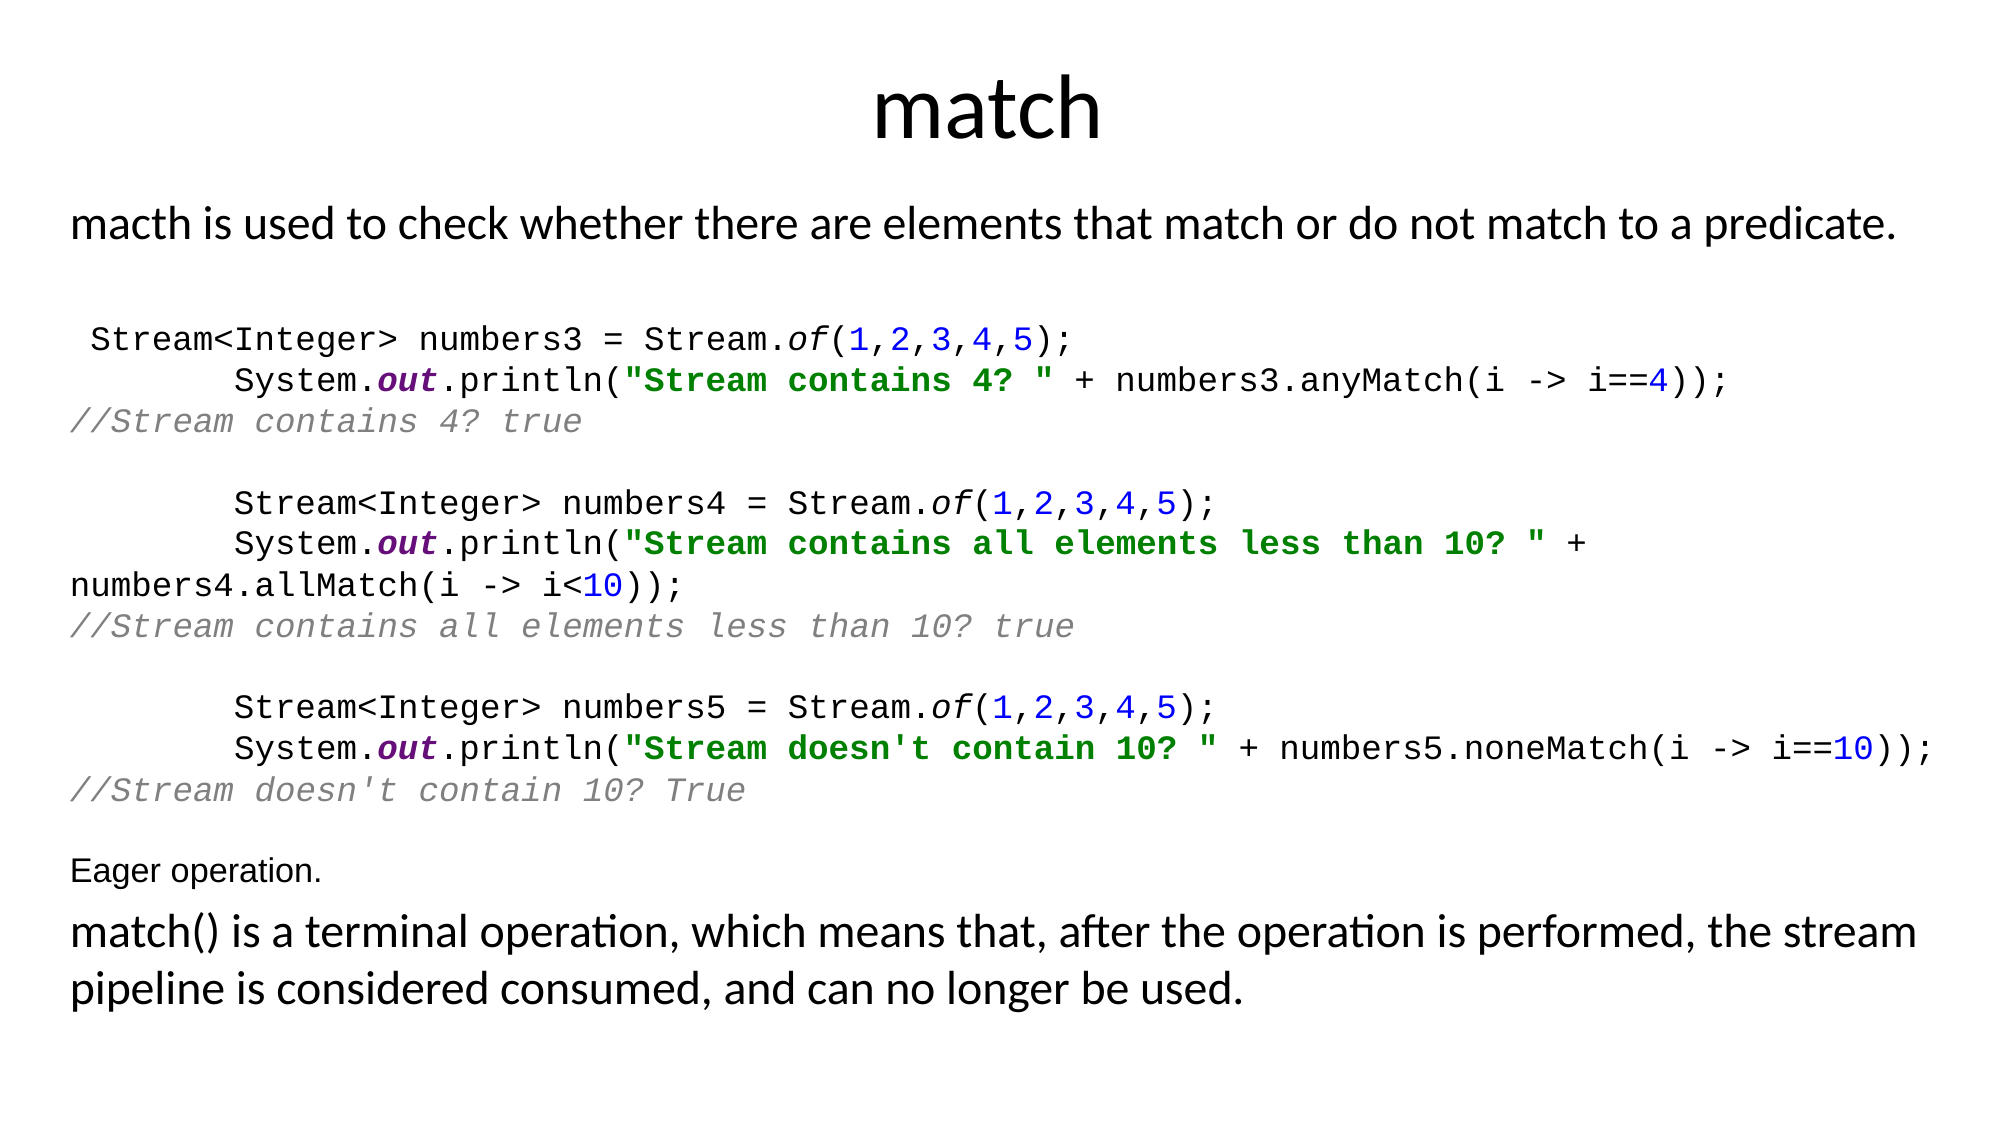

# match
macth is used to check whether there are elements that match or do not match to a predicate.

 Stream<Integer> numbers3 = Stream.of(1,2,3,4,5);
        System.out.println("Stream contains 4? " + numbers3.anyMatch(i -> i==4));
//Stream contains 4? true
        Stream<Integer> numbers4 = Stream.of(1,2,3,4,5);
        System.out.println("Stream contains all elements less than 10? " + numbers4.allMatch(i -> i<10));
//Stream contains all elements less than 10? true
        Stream<Integer> numbers5 = Stream.of(1,2,3,4,5);
        System.out.println("Stream doesn't contain 10? " + numbers5.noneMatch(i -> i==10));
//Stream doesn't contain 10? True

Eager operation.
match() is a terminal operation, which means that, after the operation is performed, the stream pipeline is considered consumed, and can no longer be used.